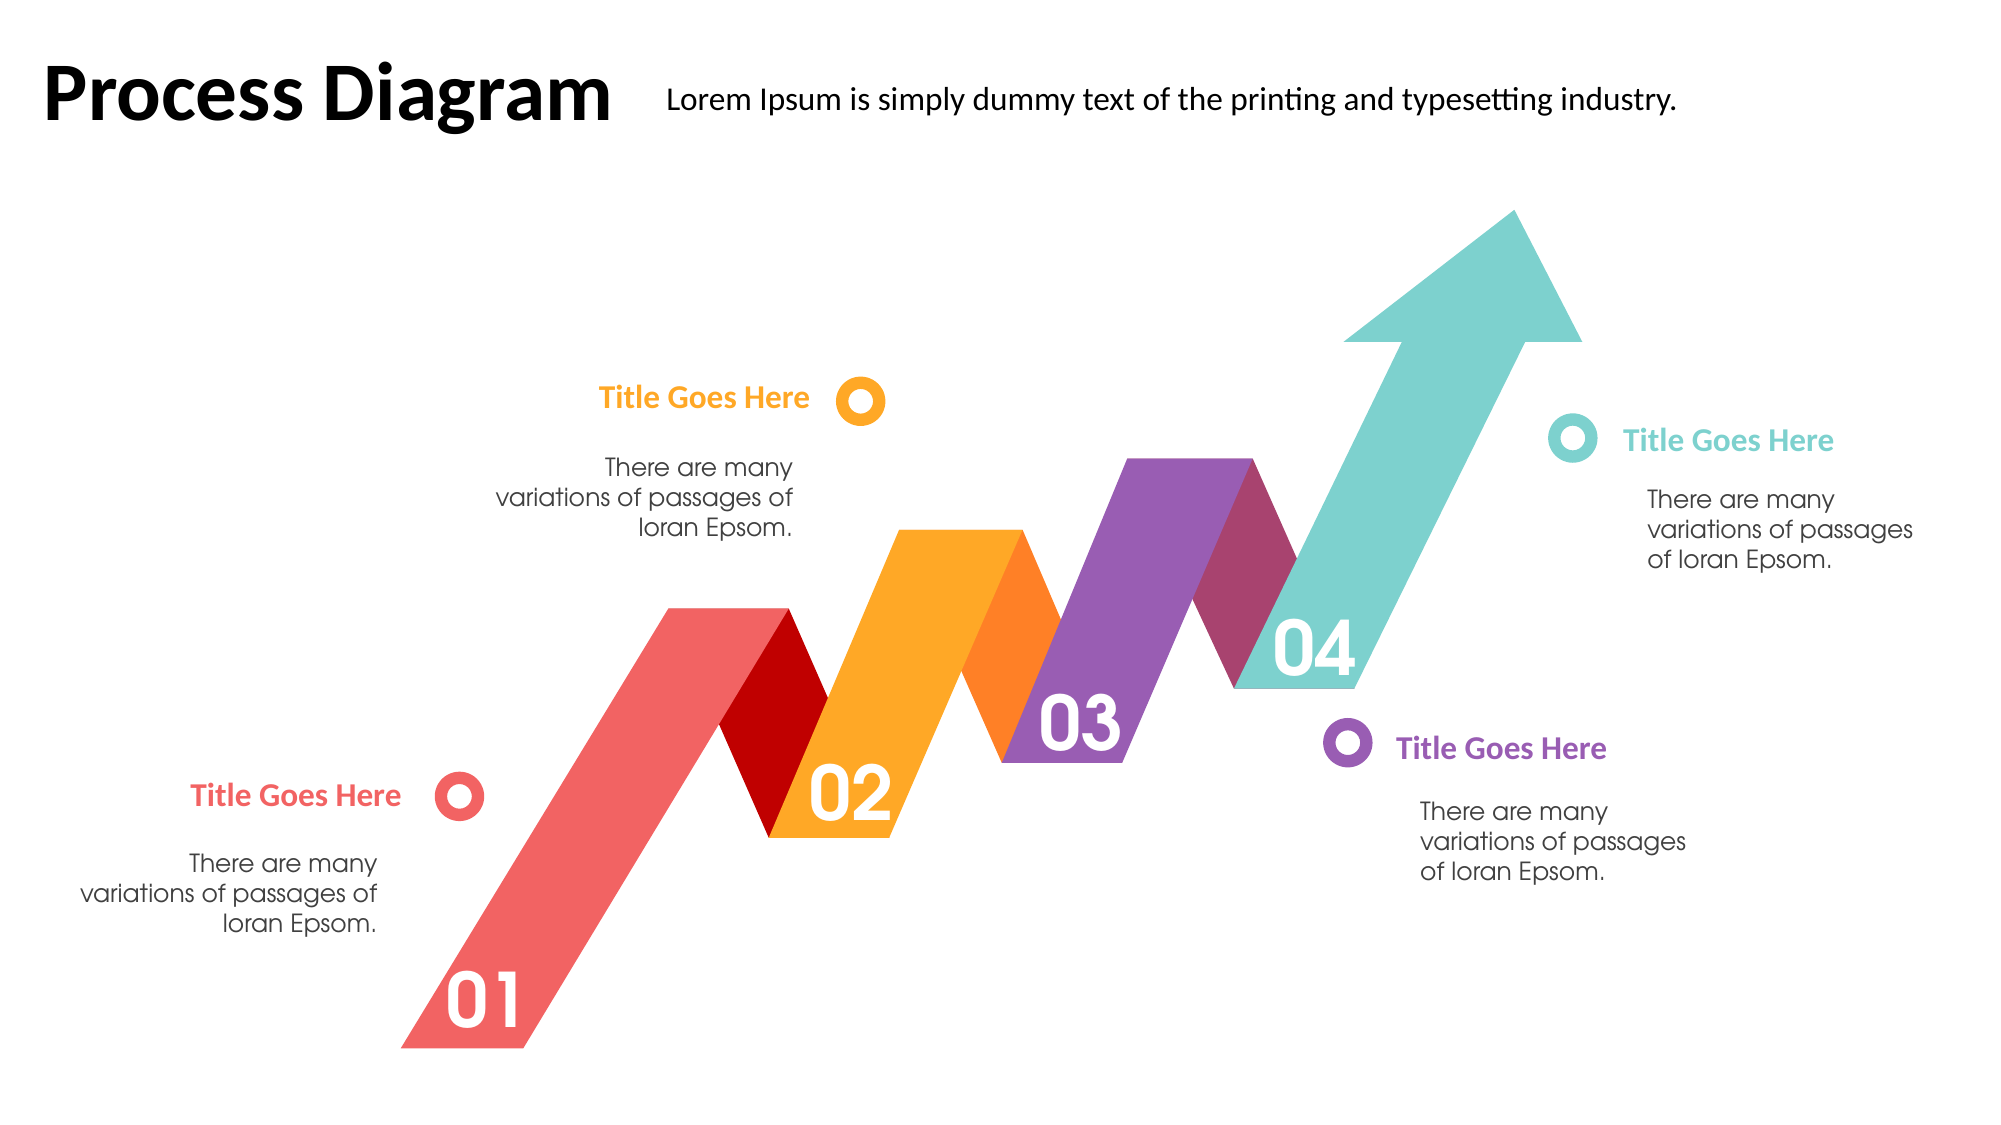

Process Diagram
Lorem Ipsum is simply dummy text of the printing and typesetting industry.

Title Goes Here

Title Goes Here

There are many variations of passages of loran Epsom.

There are many variations of passages of loran Epsom.

04

03

Title Goes Here
02
Title Goes Here

There are many variations of passages of loran Epsom.
There are many variations of passages of loran Epsom.
01